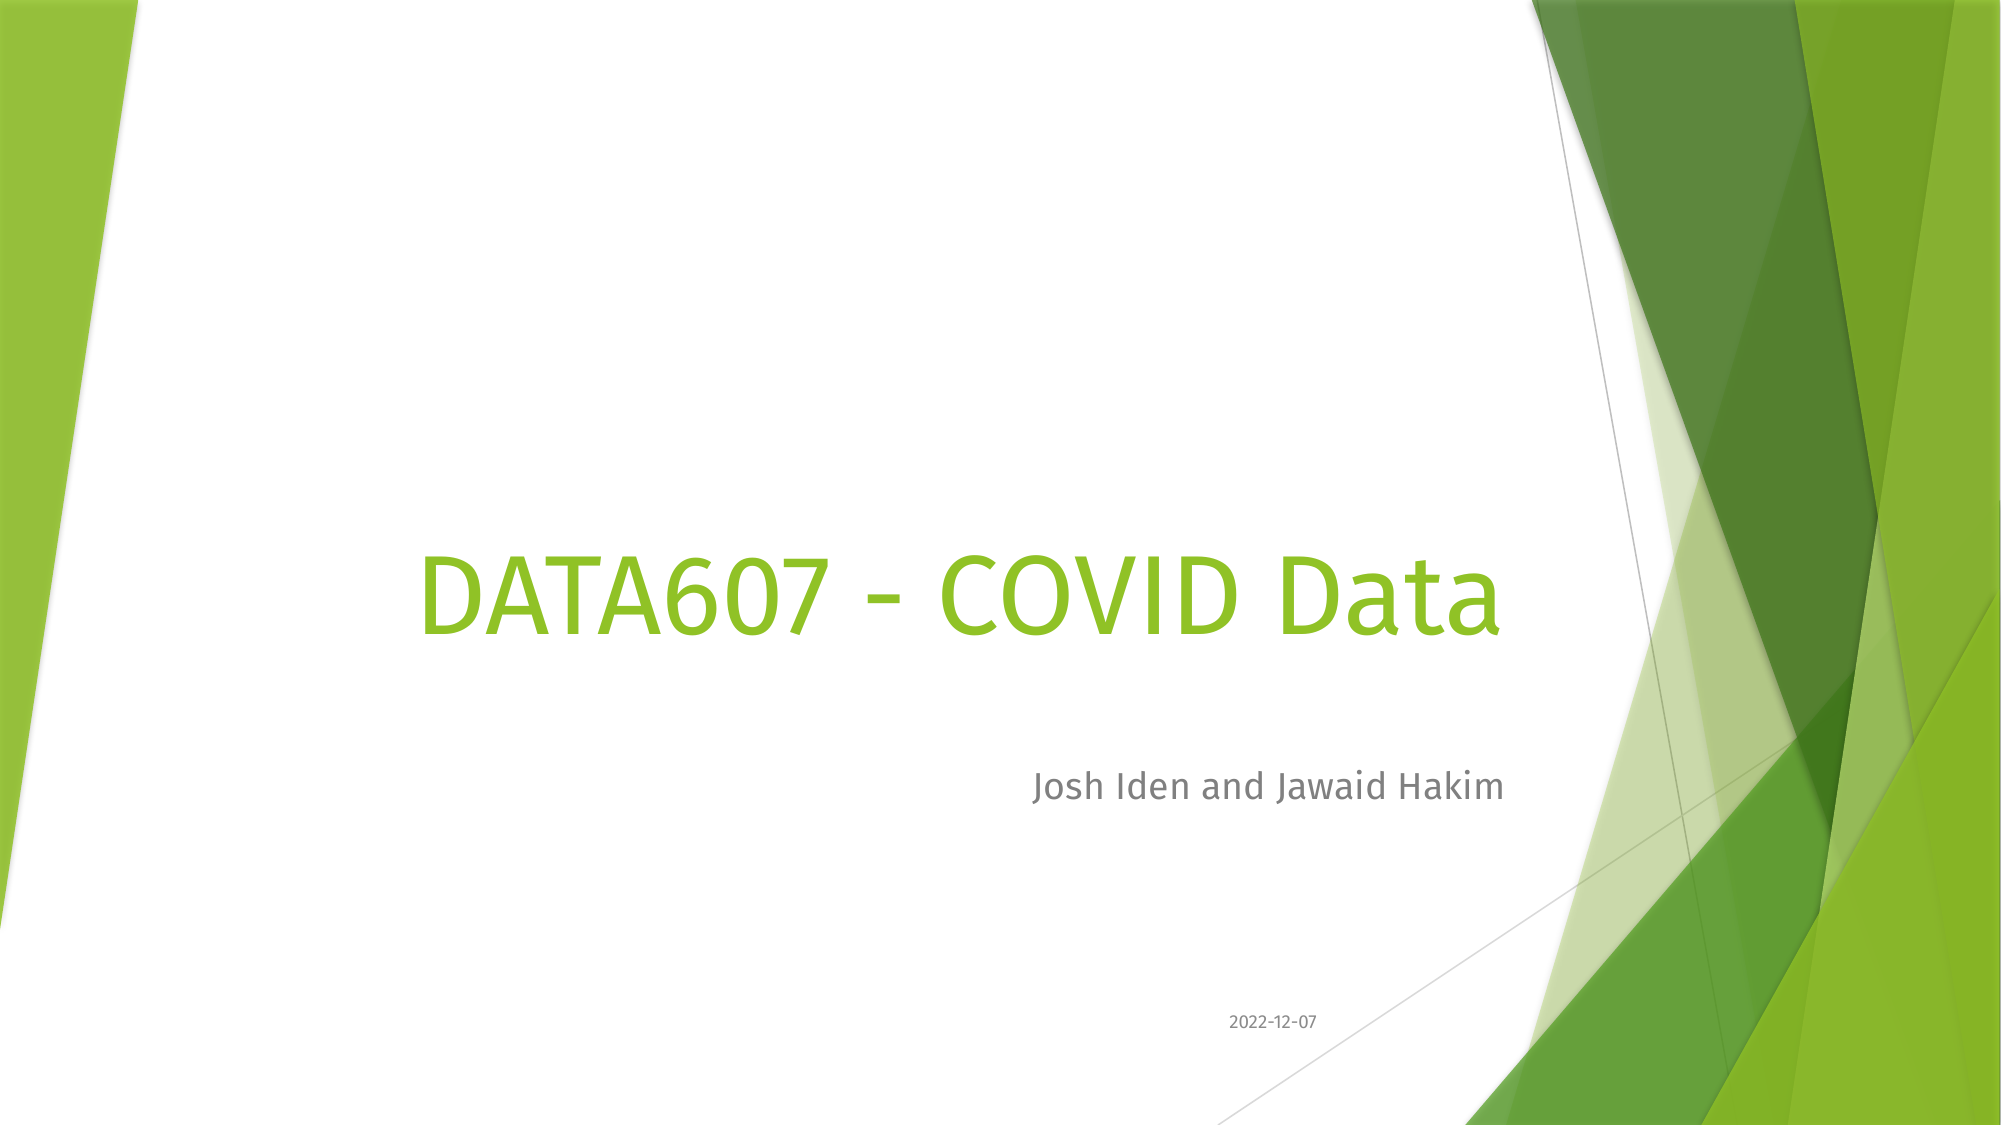

# DATA607 - COVID Data
Josh Iden and Jawaid Hakim
2022-12-07